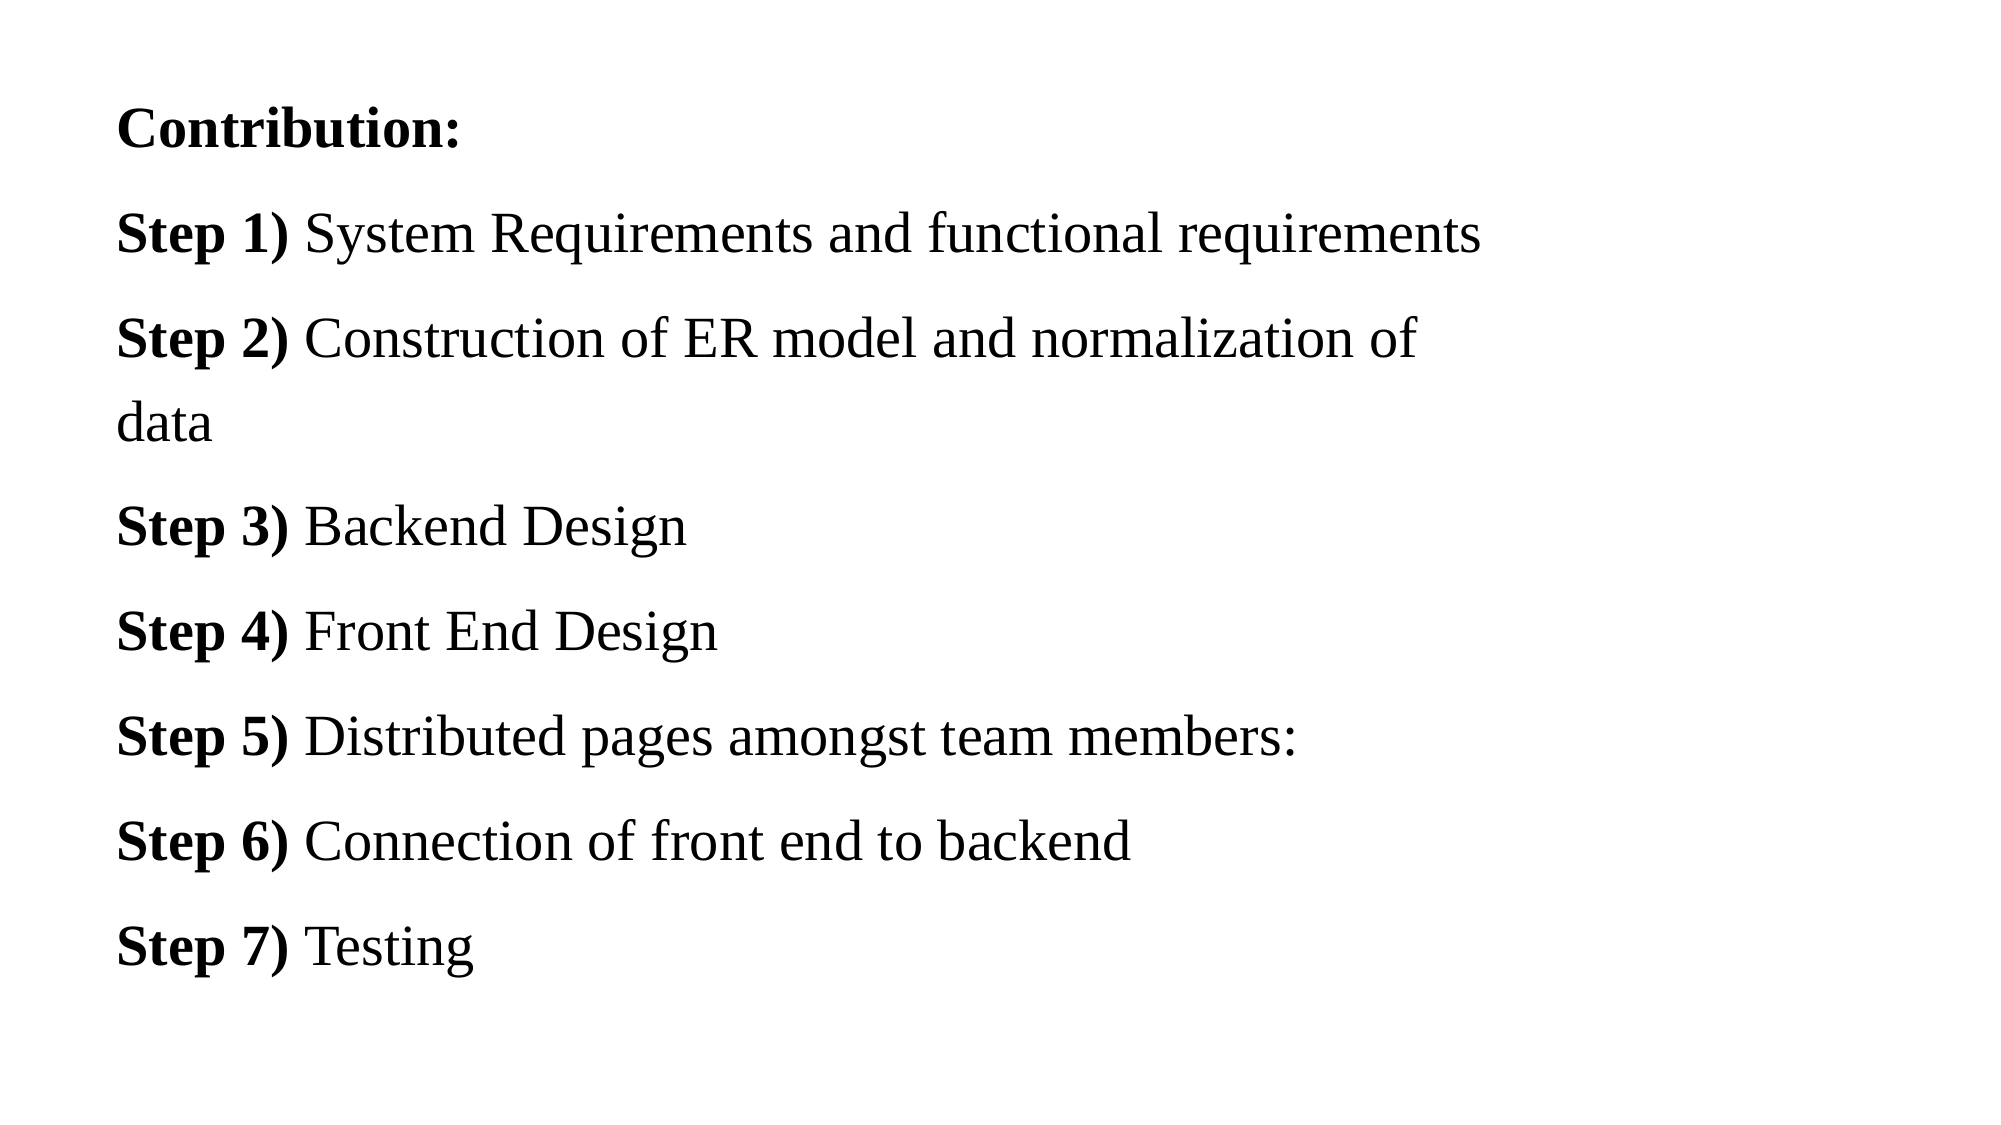

Contribution:
Step 1) System Requirements and functional requirements
Step 2) Construction of ER model and normalization of data
Step 3) Backend Design
Step 4) Front End Design
Step 5) Distributed pages amongst team members:
Step 6) Connection of front end to backend
Step 7) Testing